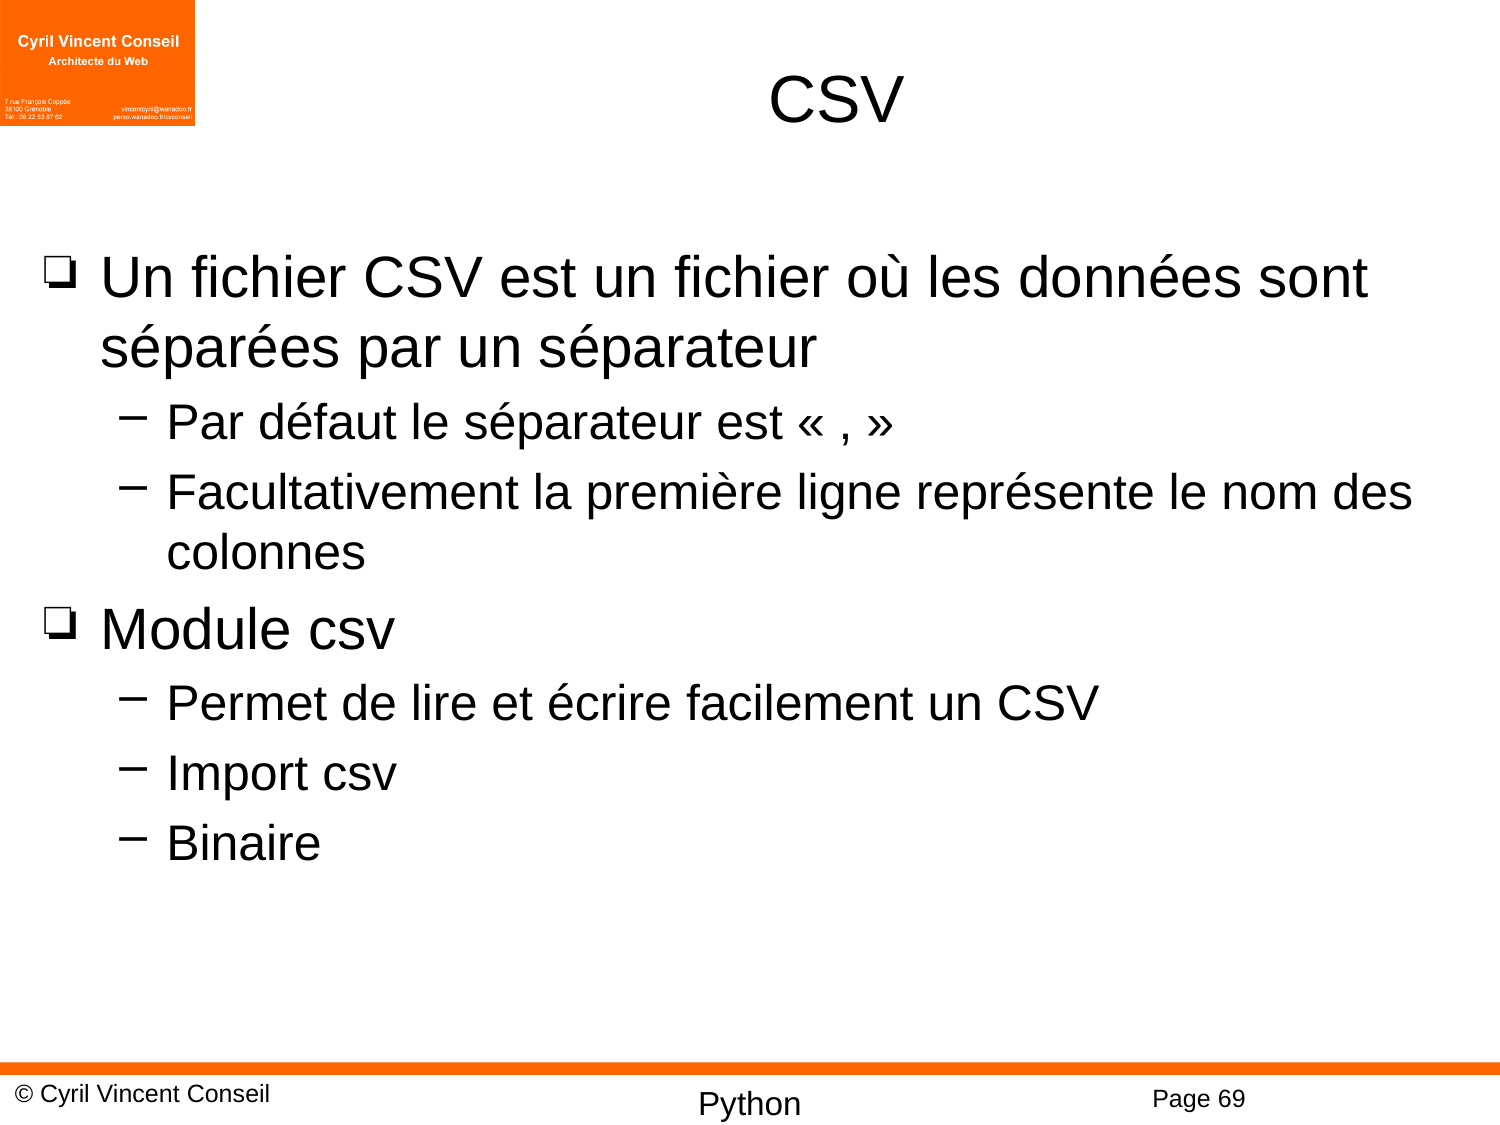

# CSV
Un fichier CSV est un fichier où les données sont séparées par un séparateur
Par défaut le séparateur est « , »
Facultativement la première ligne représente le nom des colonnes
Module csv
Permet de lire et écrire facilement un CSV
Import csv
Binaire